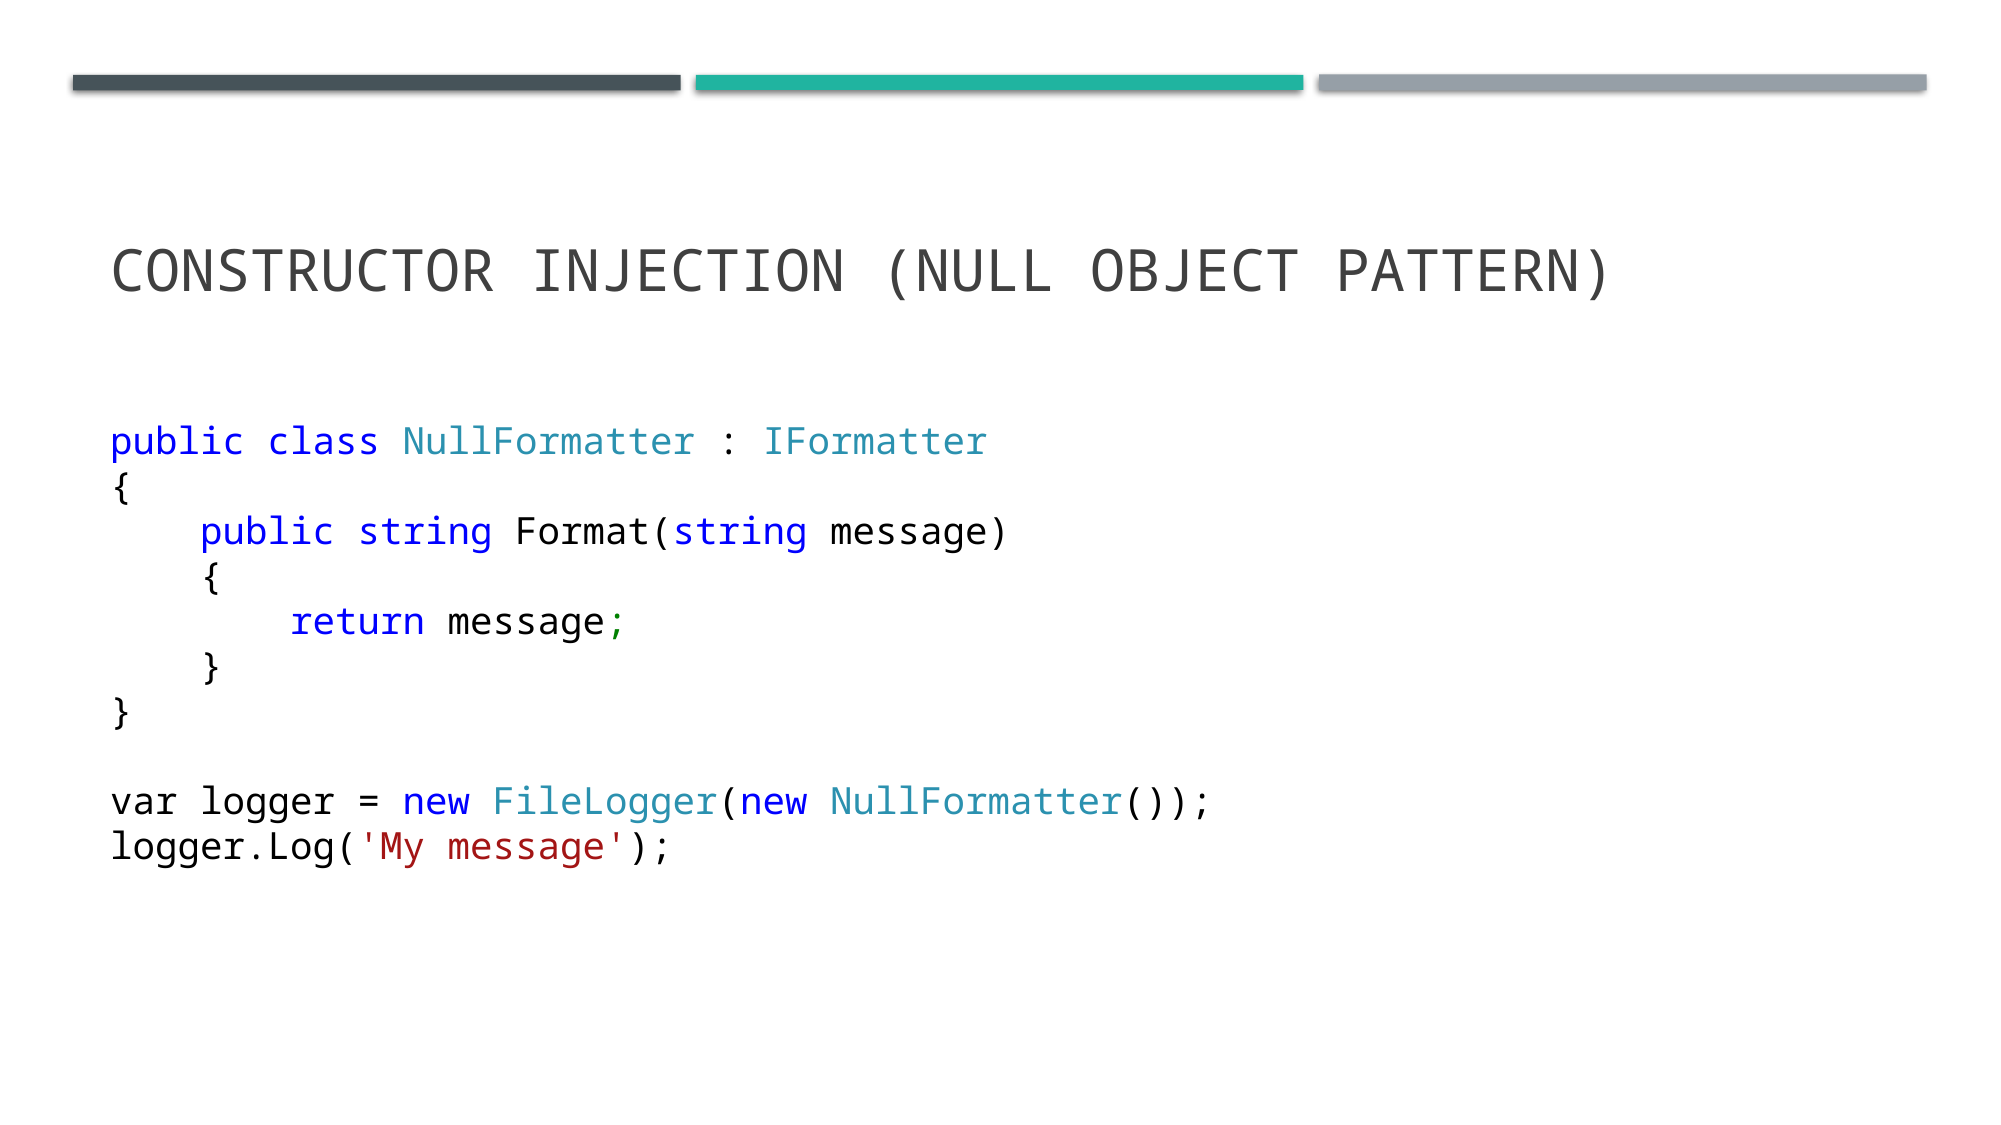

# Constructor injection (NULL OBJECT PATTERN)
public class NullFormatter : IFormatter
{
    public string Format(string message)
    {
        return message;
    }
}

var logger = new FileLogger(new NullFormatter());
logger.Log('My message');